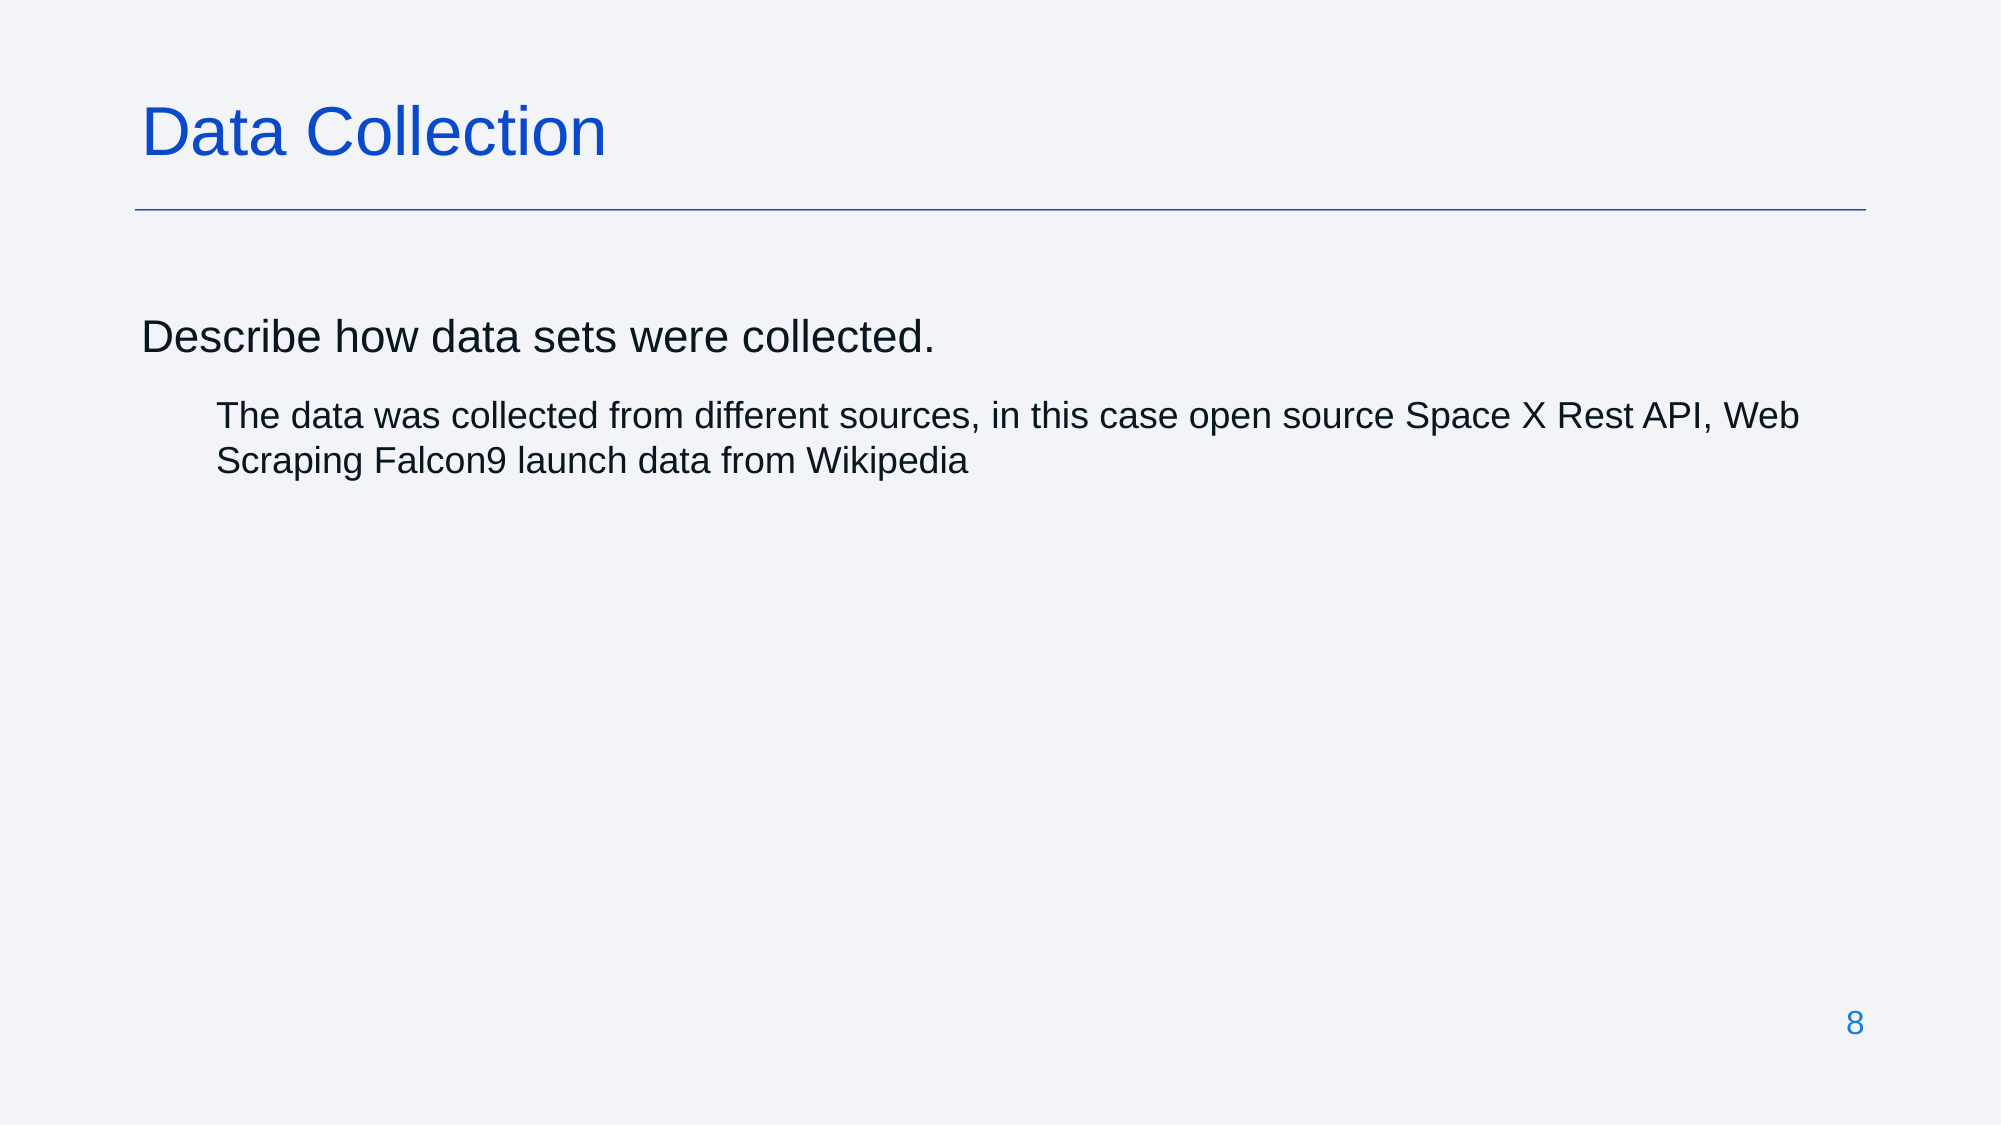

Data Collection
Describe how data sets were collected.
The data was collected from different sources, in this case open source Space X Rest API, Web Scraping Falcon9 launch data from Wikipedia
8